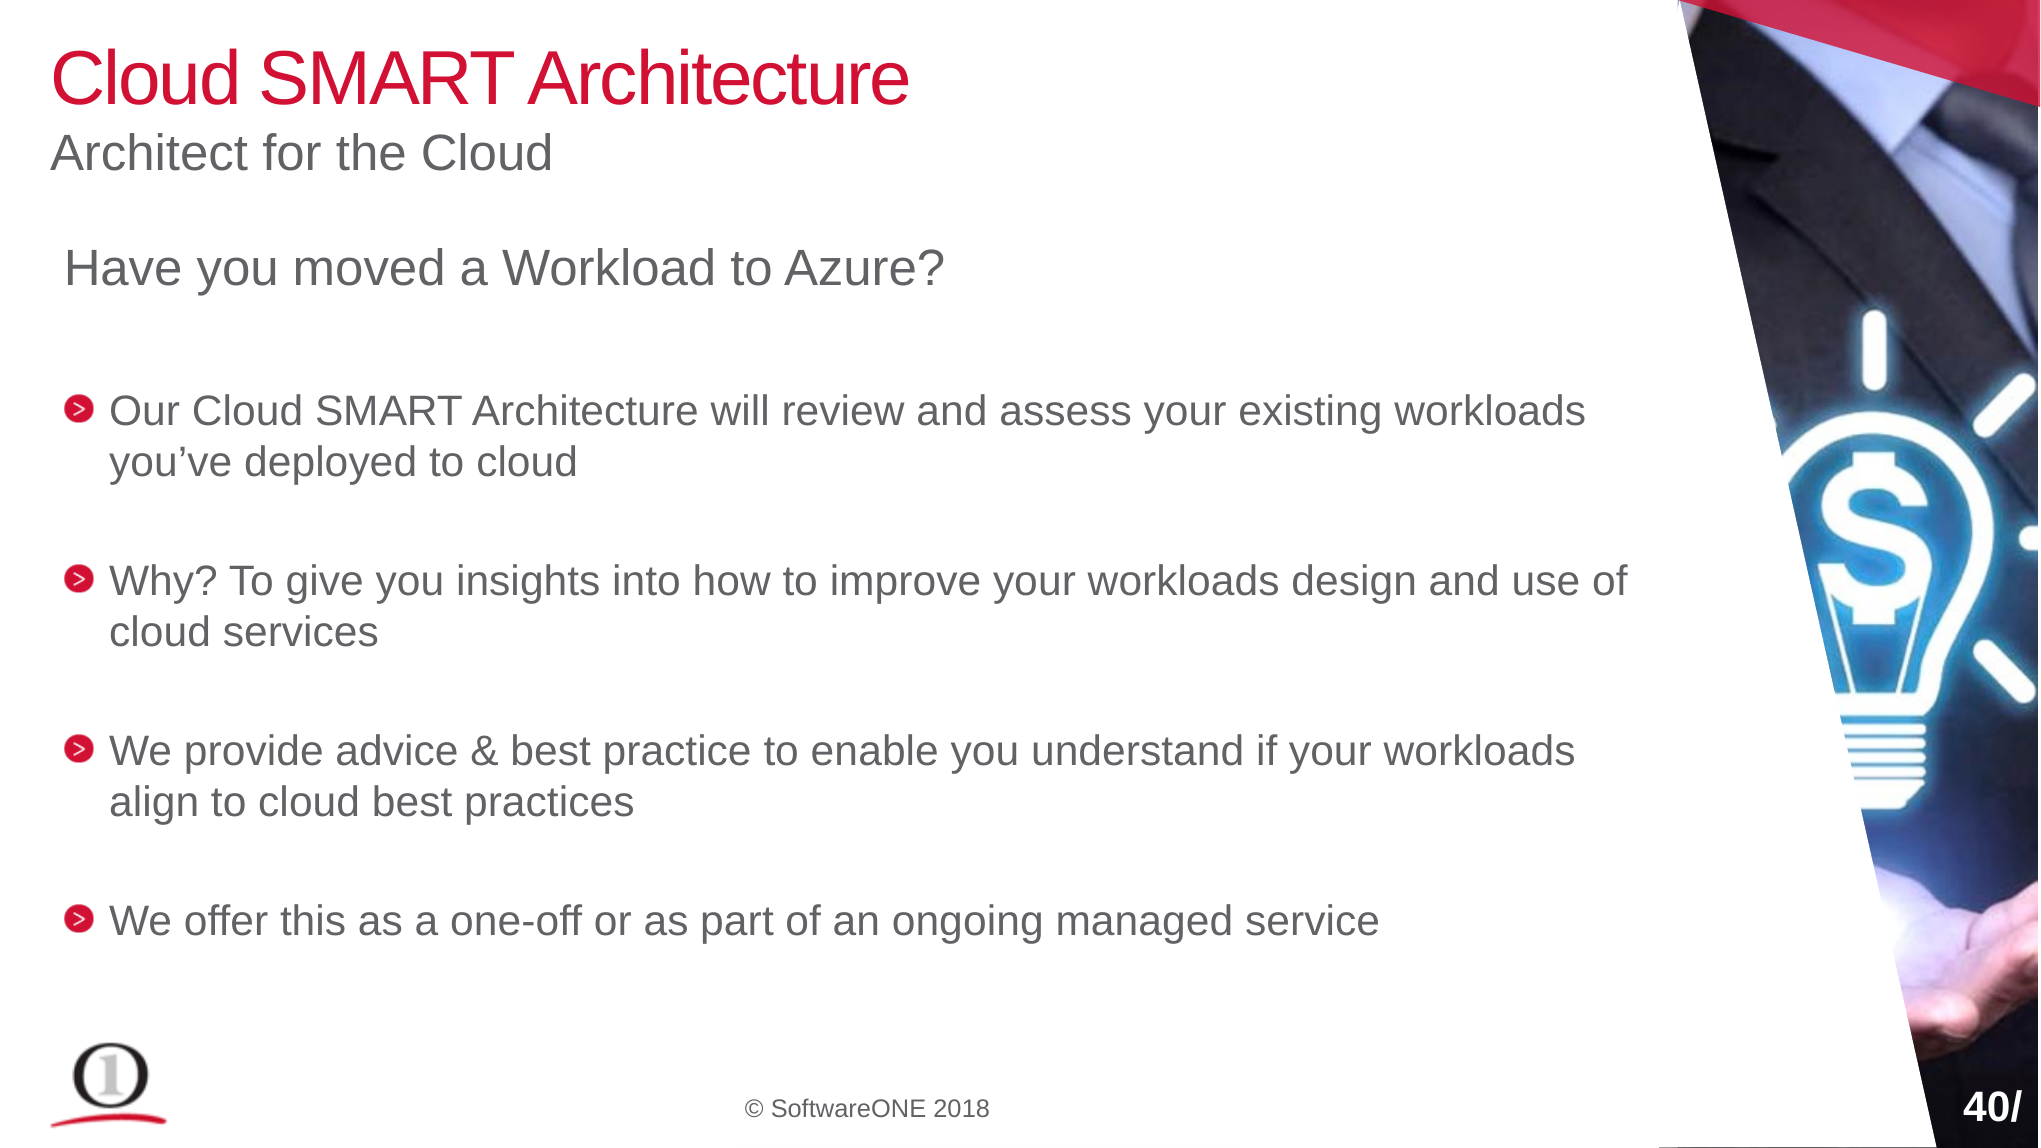

# Cloud SMART Architecture
Architect for the Cloud
Have you moved a Workload to Azure?

Our Cloud SMART Architecture will review and assess your existing workloads you’ve deployed to cloud

Why? To give you insights into how to improve your workloads design and use of cloud services

We provide advice & best practice to enable you understand if your workloads align to cloud best practices

We offer this as a one-off or as part of an ongoing managed service